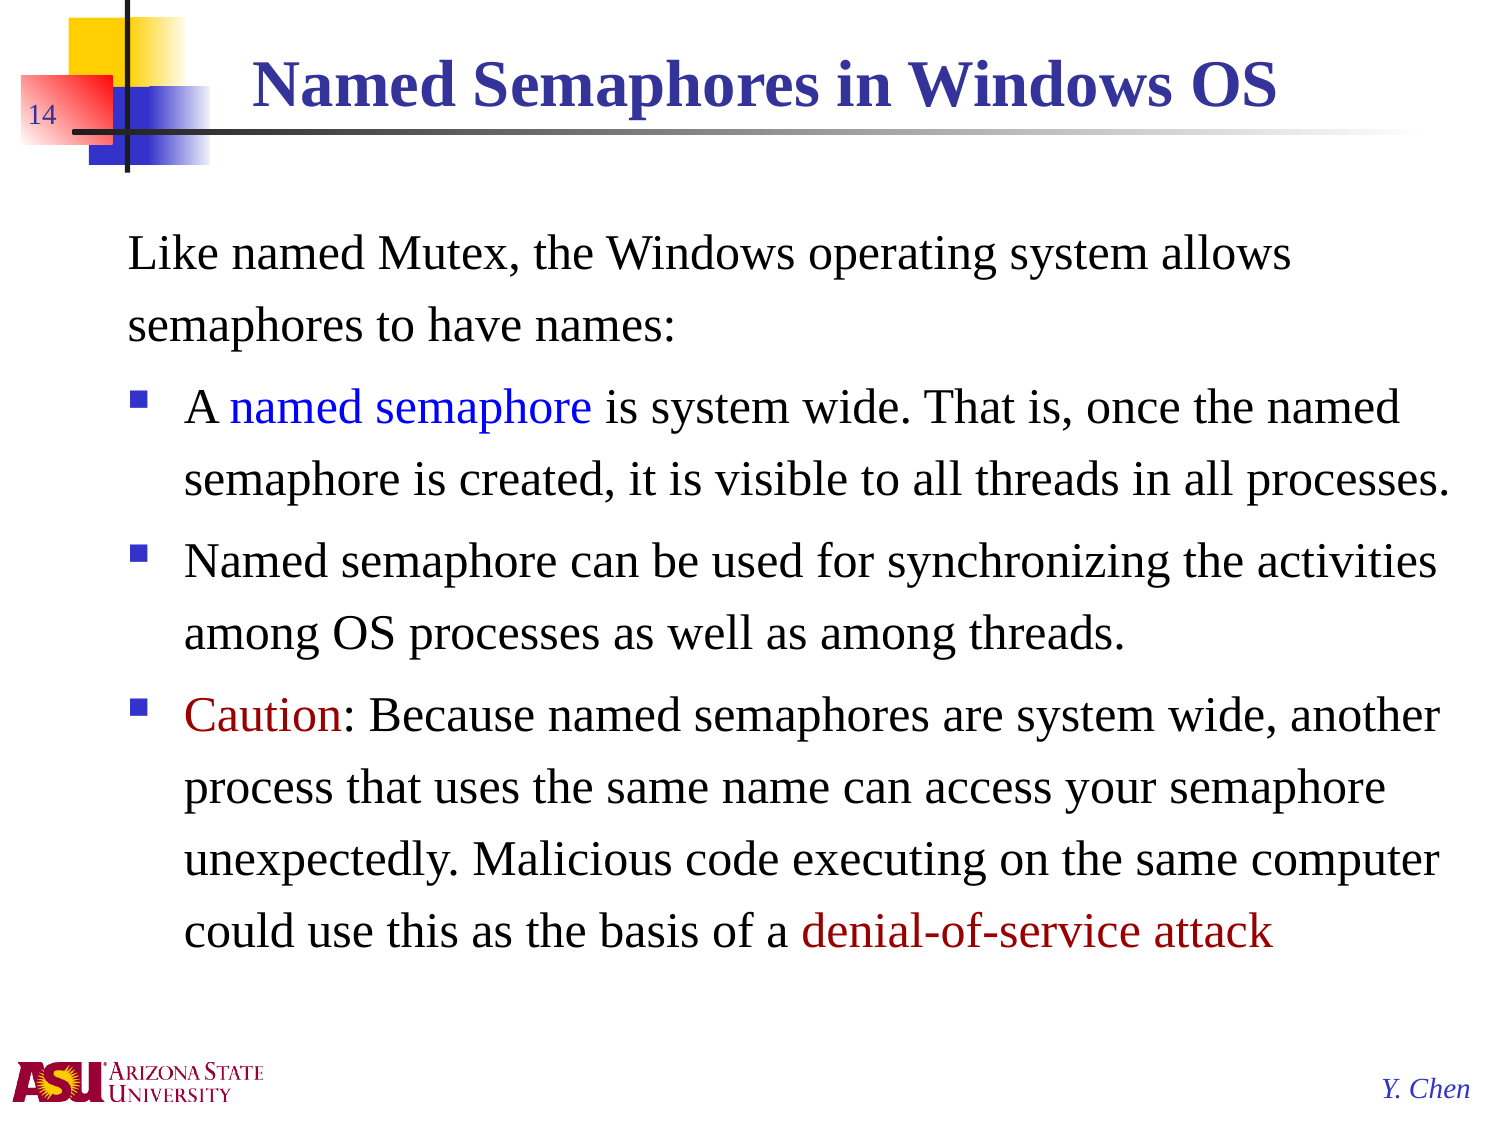

# Named Semaphores in Windows OS
14
Like named Mutex, the Windows operating system allows semaphores to have names:
A named semaphore is system wide. That is, once the named semaphore is created, it is visible to all threads in all processes.
Named semaphore can be used for synchronizing the activities among OS processes as well as among threads.
Caution: Because named semaphores are system wide, another process that uses the same name can access your semaphore unexpectedly. Malicious code executing on the same computer could use this as the basis of a denial-of-service attack